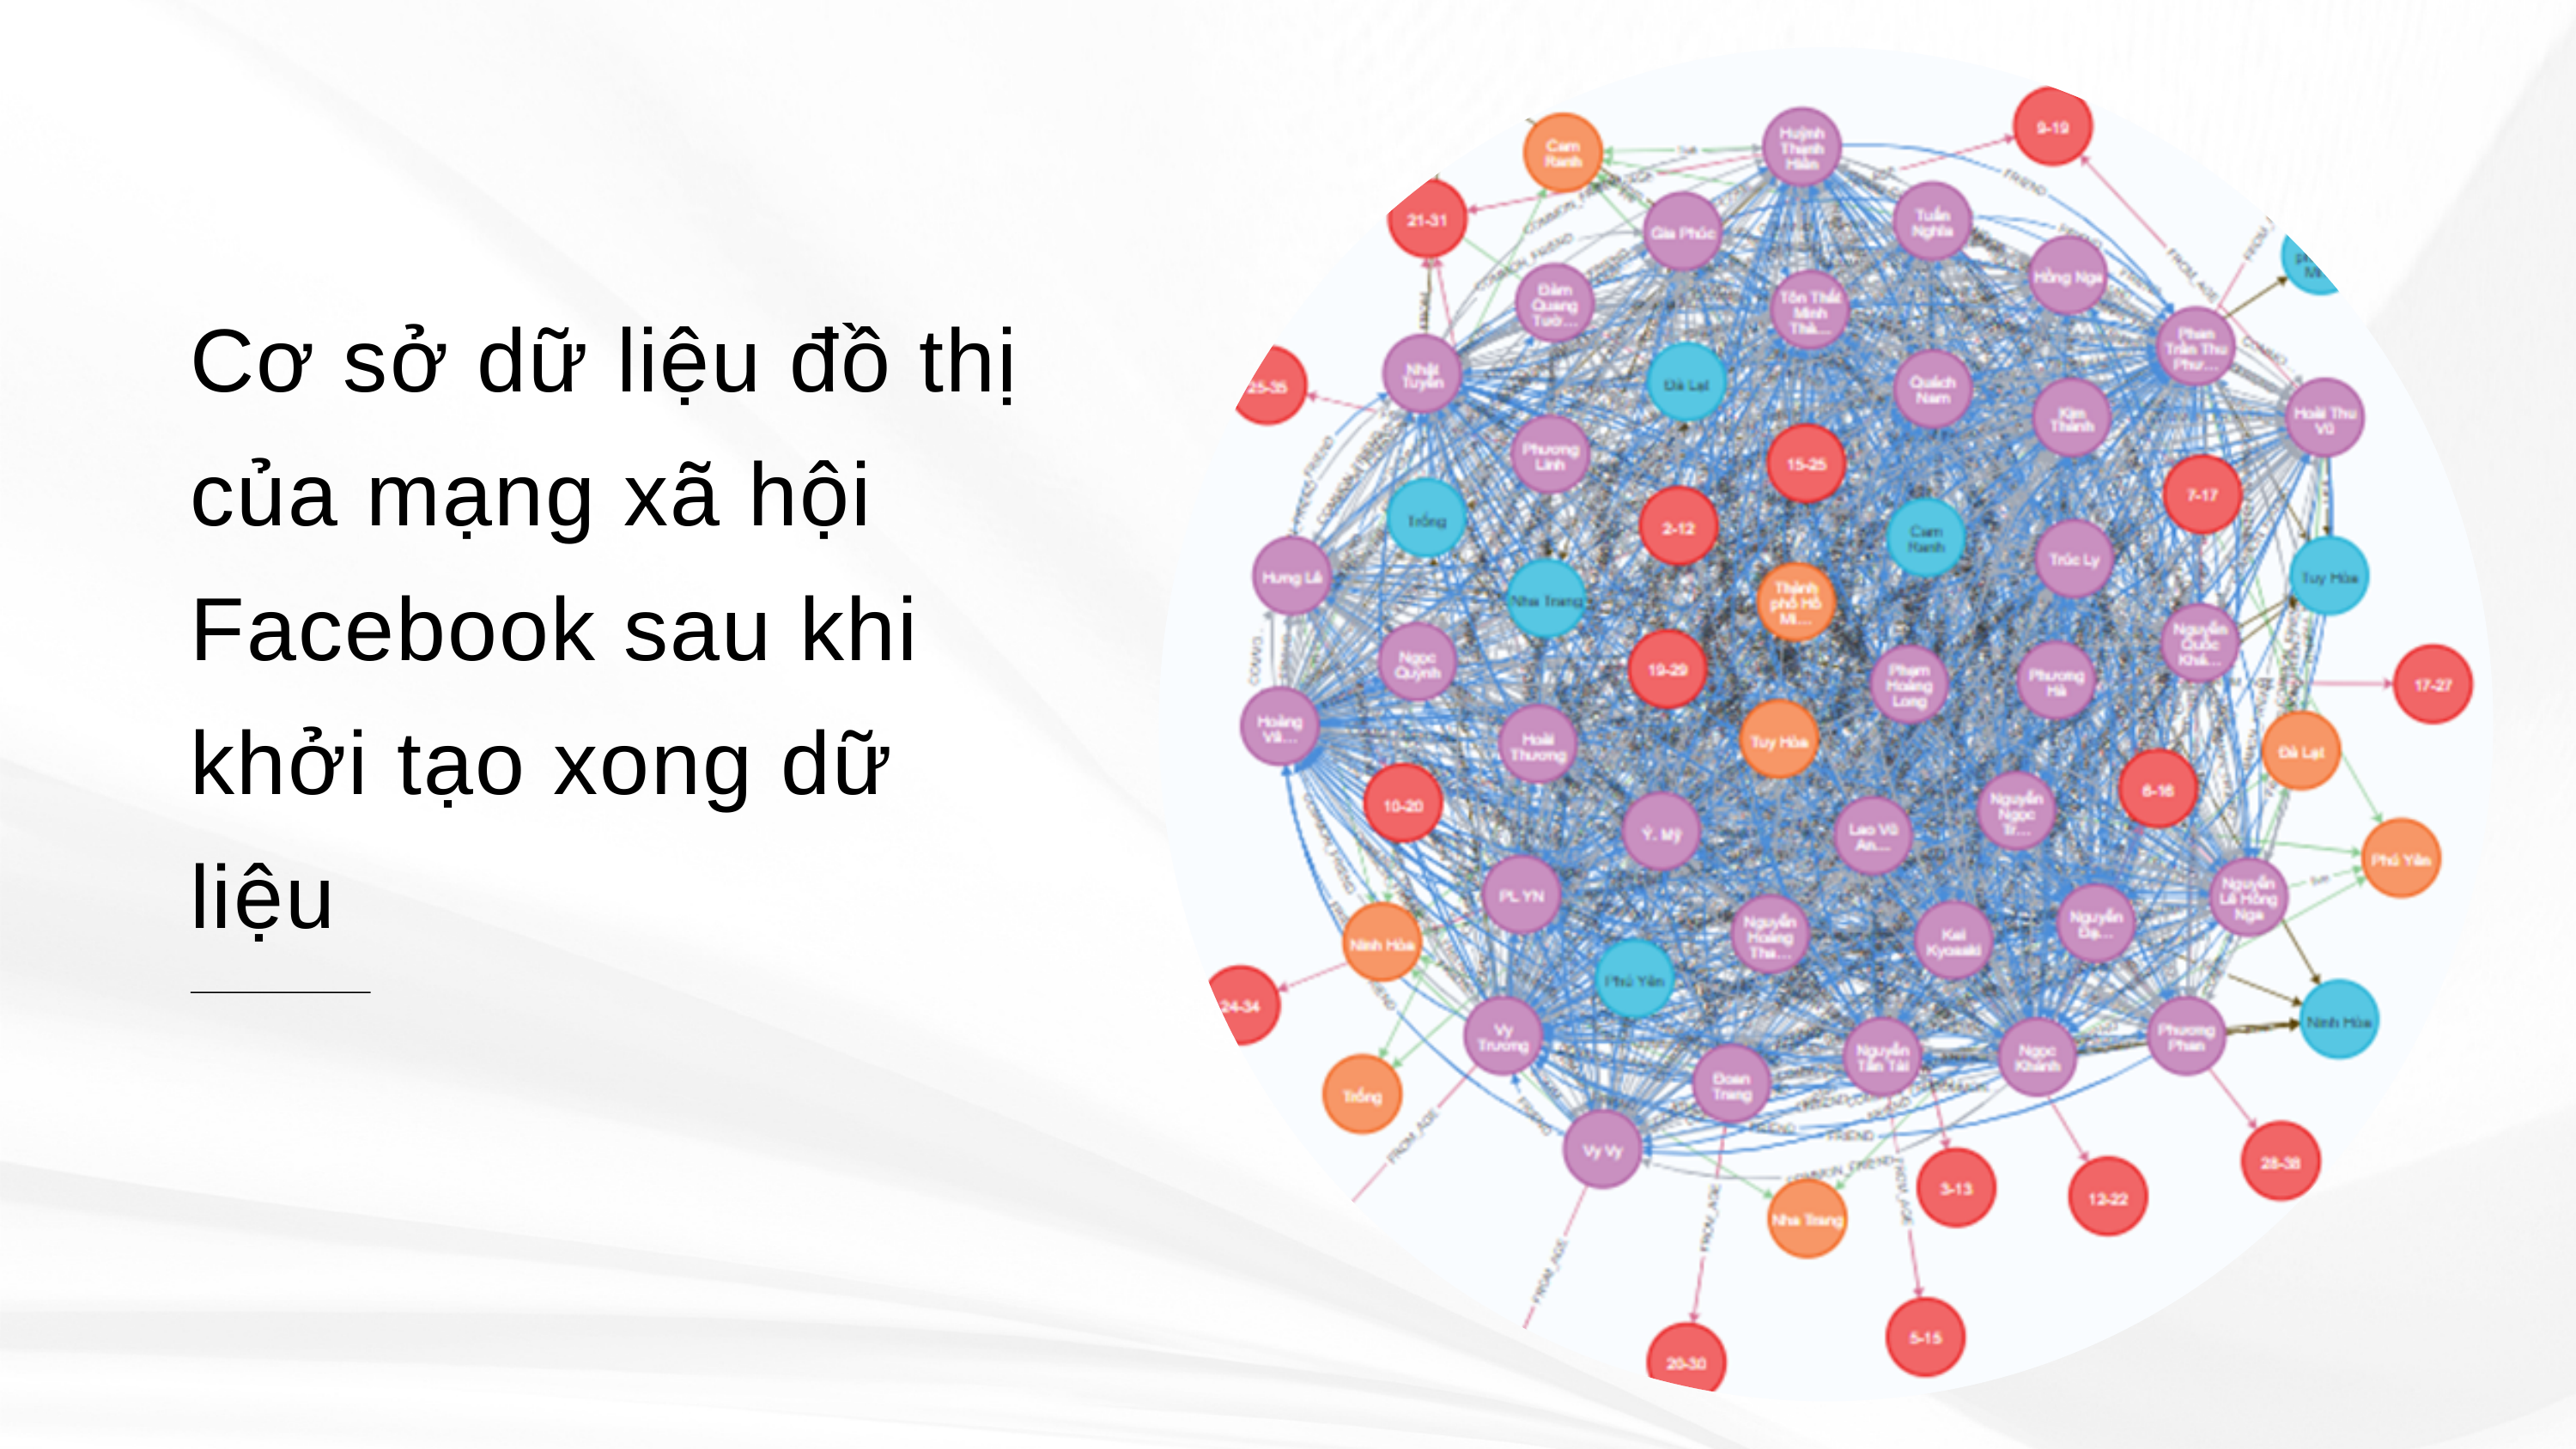

Cơ sở dữ liệu đồ thị của mạng xã hội Facebook sau khi khởi tạo xong dữ liệu